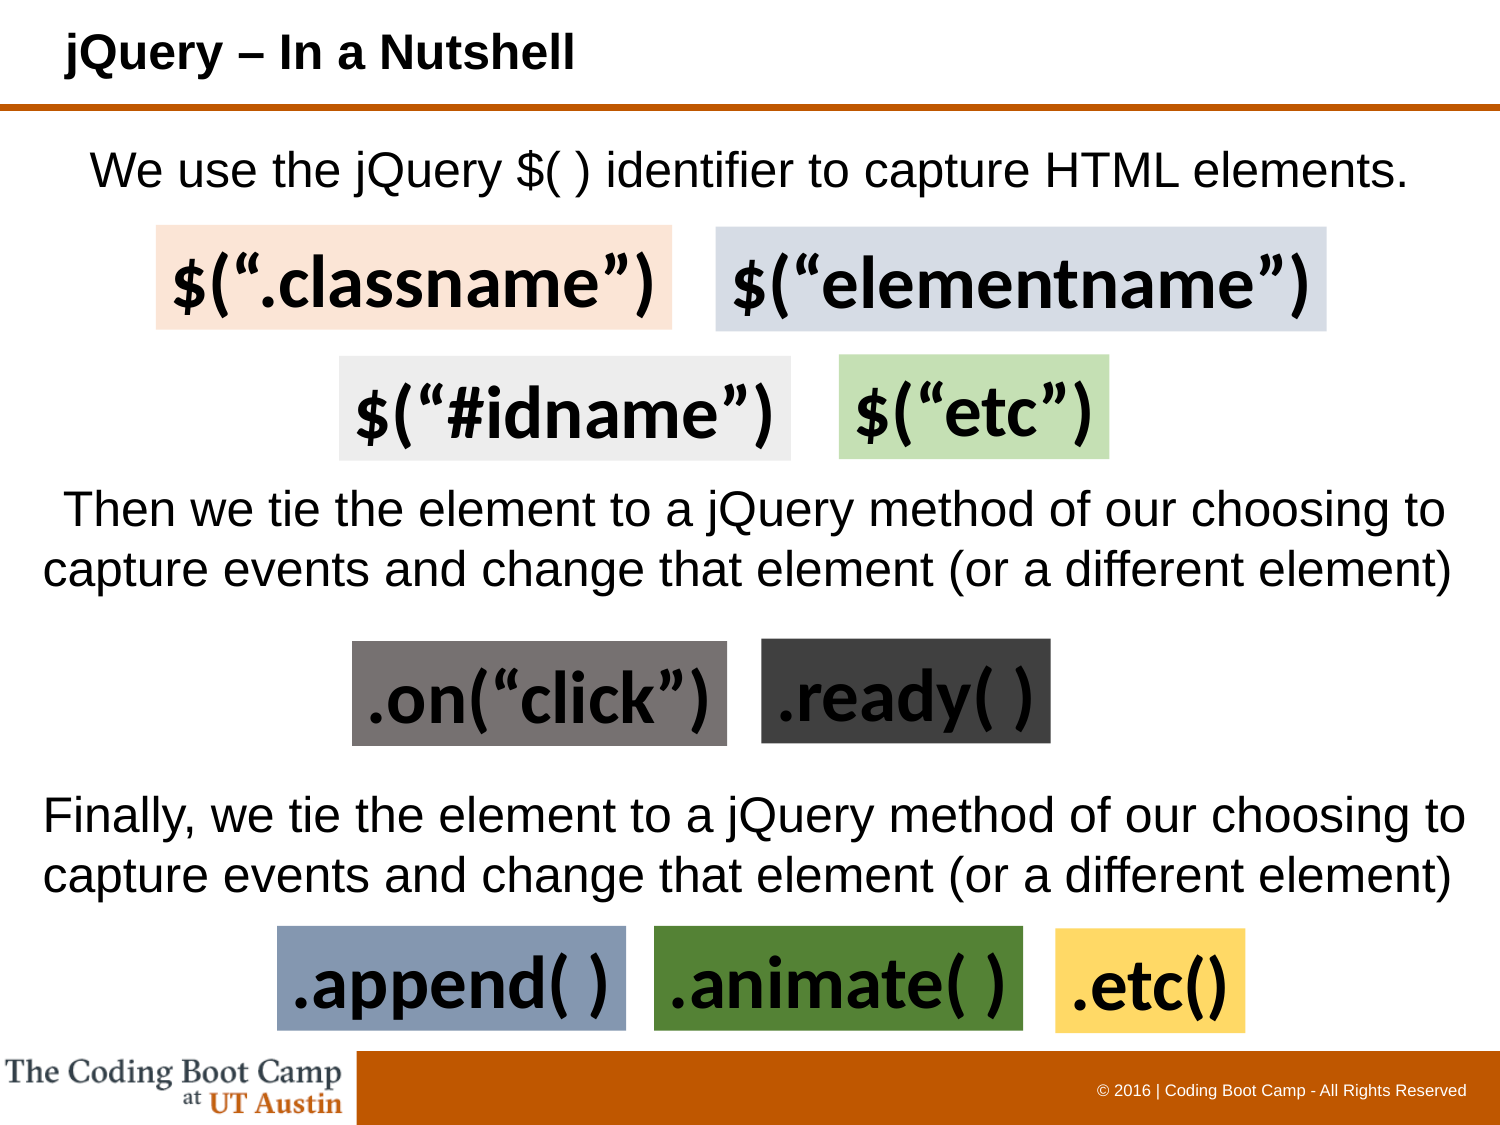

# jQuery – In a Nutshell
We use the jQuery $( ) identifier to capture HTML elements.
$(“.classname”)
$(“elementname”)
$(“etc”)
$(“#idname”)
Then we tie the element to a jQuery method of our choosing to capture events and change that element (or a different element)
.ready( )
.on(“click”)
Finally, we tie the element to a jQuery method of our choosing to capture events and change that element (or a different element)
.append( )
.animate( )
.etc()